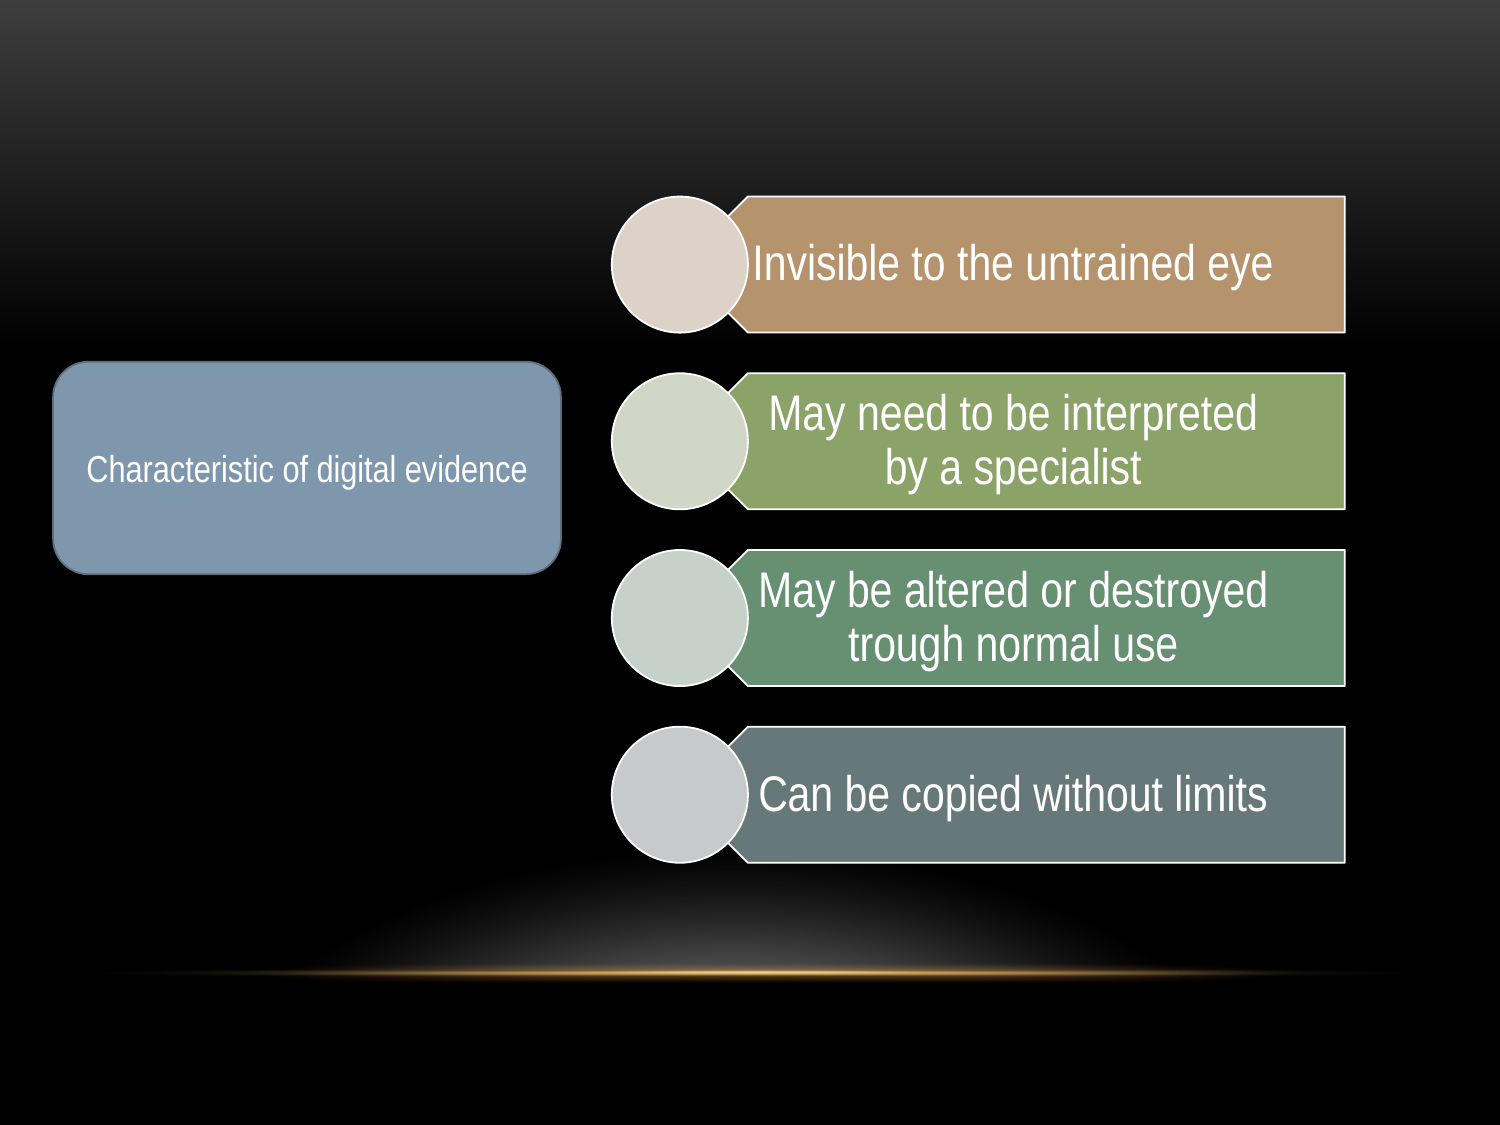

Invisible to the untrained eye
May need to be interpreted by a specialist
May be altered or destroyed trough normal use
Can be copied without limits
Characteristic of digital evidence